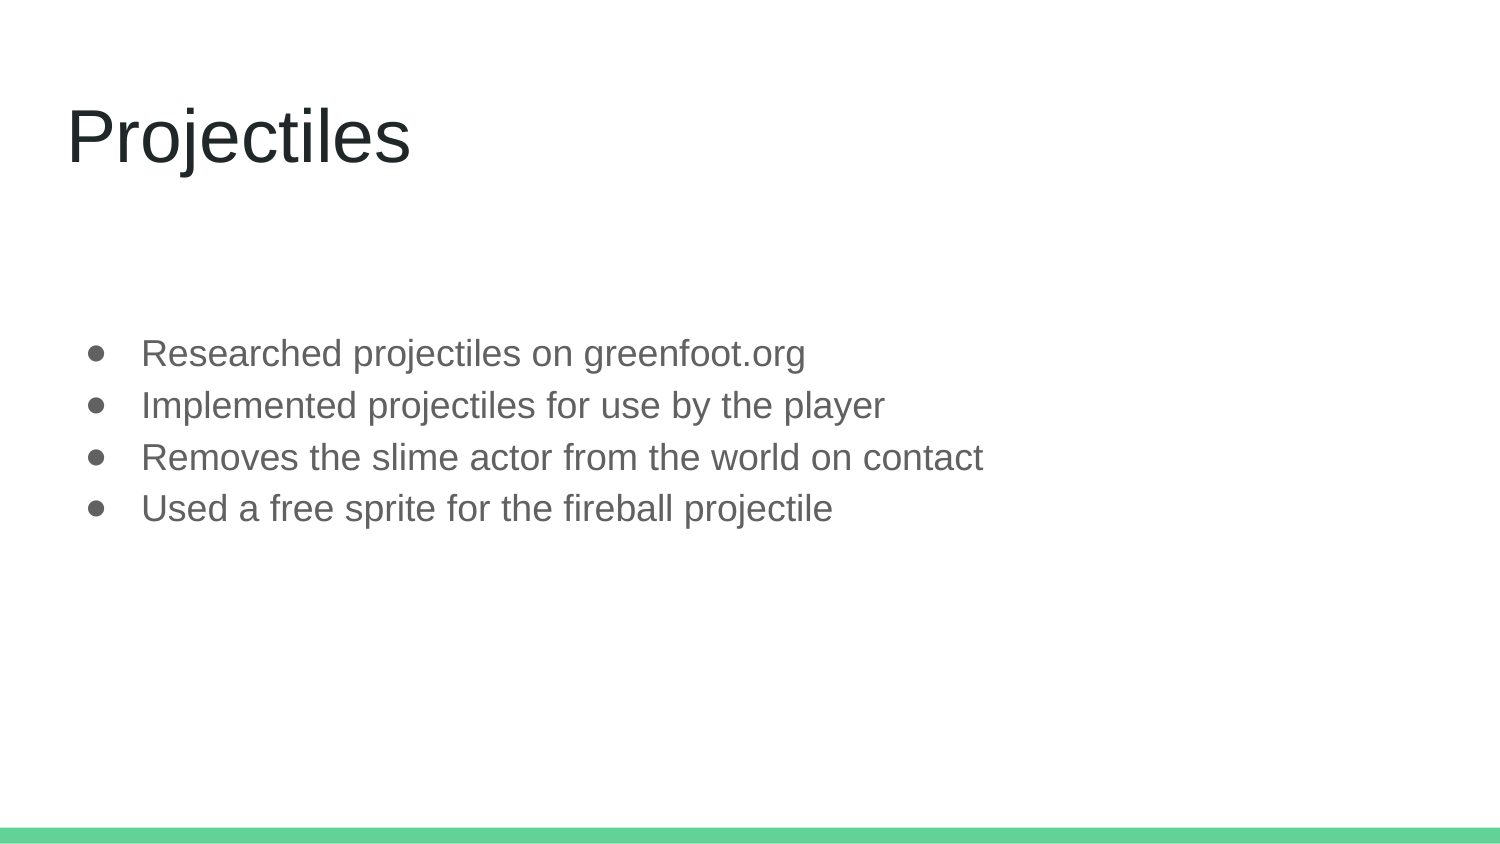

# Projectiles

Researched projectiles on greenfoot.org
Implemented projectiles for use by the player
Removes the slime actor from the world on contact
Used a free sprite for the fireball projectile